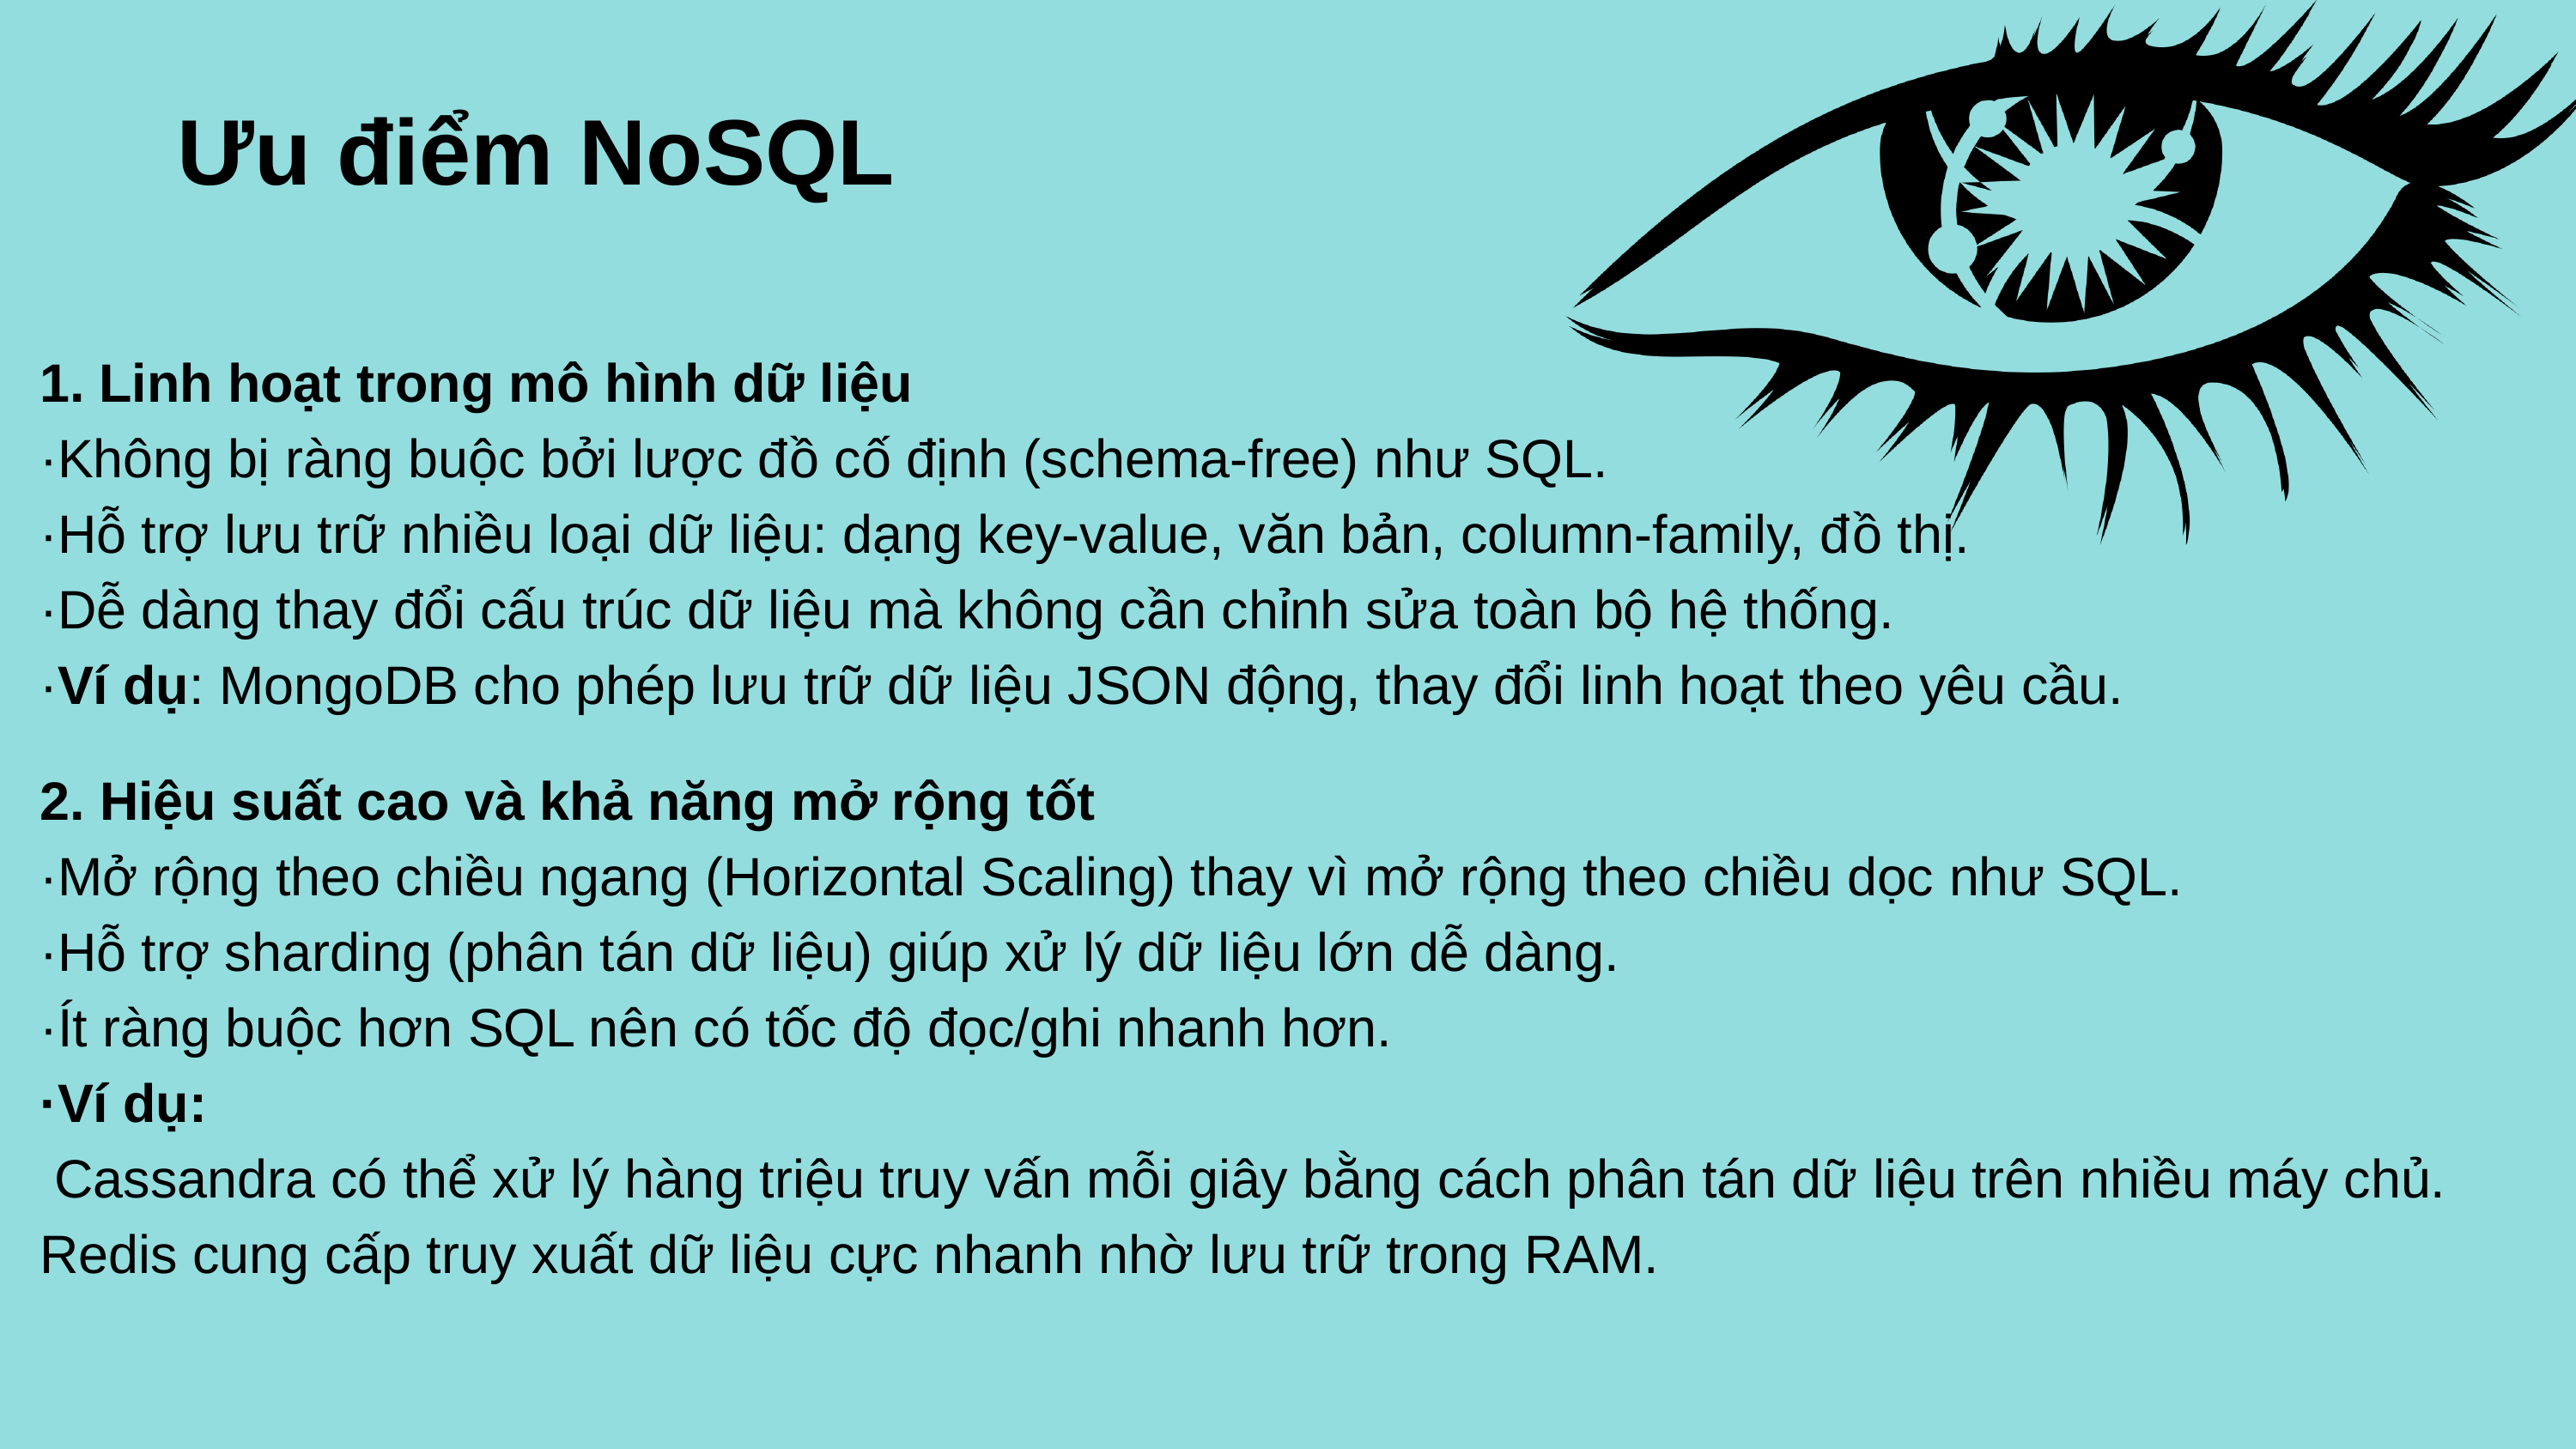

Ưu điểm NoSQL
1. Linh hoạt trong mô hình dữ liệu
·Không bị ràng buộc bởi lược đồ cố định (schema-free) như SQL.
·Hỗ trợ lưu trữ nhiều loại dữ liệu: dạng key-value, văn bản, column-family, đồ thị.
·Dễ dàng thay đổi cấu trúc dữ liệu mà không cần chỉnh sửa toàn bộ hệ thống.
·Ví dụ: MongoDB cho phép lưu trữ dữ liệu JSON động, thay đổi linh hoạt theo yêu cầu.
2. Hiệu suất cao và khả năng mở rộng tốt
·Mở rộng theo chiều ngang (Horizontal Scaling) thay vì mở rộng theo chiều dọc như SQL.
·Hỗ trợ sharding (phân tán dữ liệu) giúp xử lý dữ liệu lớn dễ dàng.
·Ít ràng buộc hơn SQL nên có tốc độ đọc/ghi nhanh hơn.
·Ví dụ:
 Cassandra có thể xử lý hàng triệu truy vấn mỗi giây bằng cách phân tán dữ liệu trên nhiều máy chủ.
Redis cung cấp truy xuất dữ liệu cực nhanh nhờ lưu trữ trong RAM.